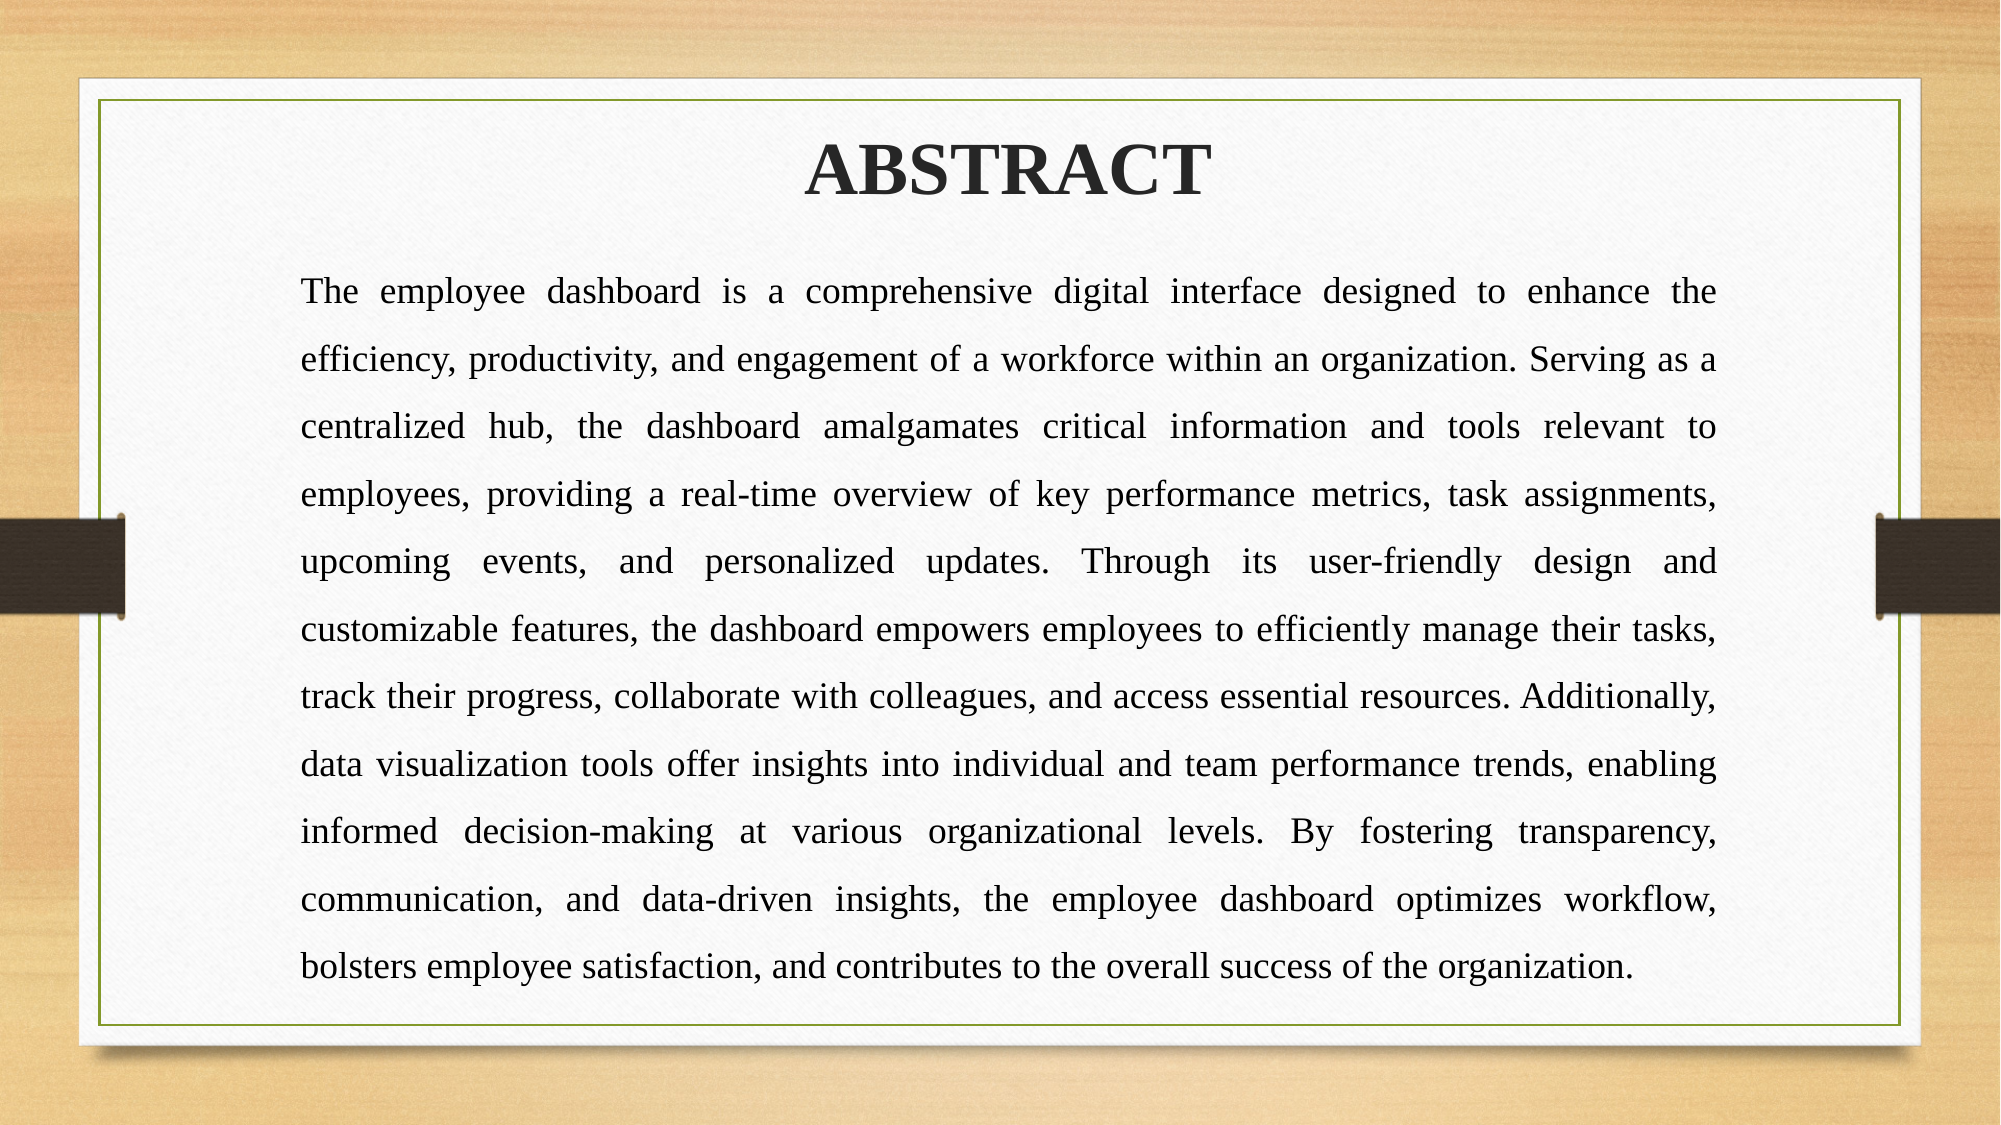

ABSTRACT
The employee dashboard is a comprehensive digital interface designed to enhance the efficiency, productivity, and engagement of a workforce within an organization. Serving as a centralized hub, the dashboard amalgamates critical information and tools relevant to employees, providing a real-time overview of key performance metrics, task assignments, upcoming events, and personalized updates. Through its user-friendly design and customizable features, the dashboard empowers employees to efficiently manage their tasks, track their progress, collaborate with colleagues, and access essential resources. Additionally, data visualization tools offer insights into individual and team performance trends, enabling informed decision-making at various organizational levels. By fostering transparency, communication, and data-driven insights, the employee dashboard optimizes workflow, bolsters employee satisfaction, and contributes to the overall success of the organization.